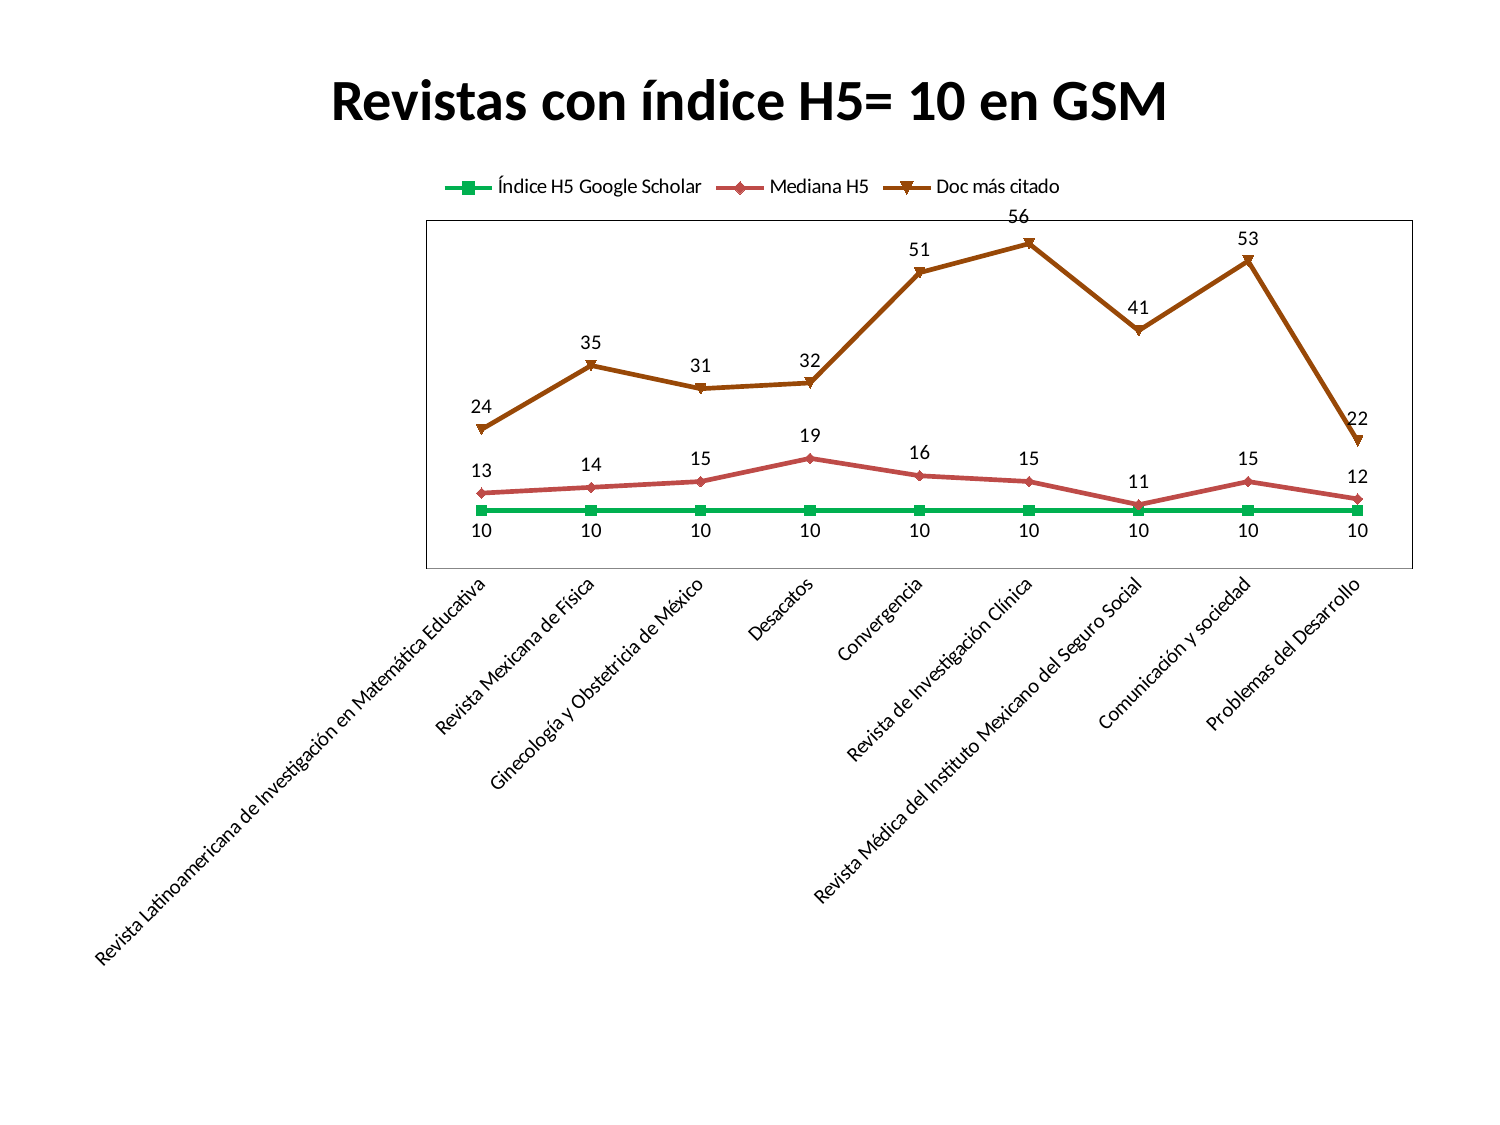

# Revistas con índice H5= 10 en GSM

### Chart

| Category |  |  |  |
|---|---|---|---|
| Revista Latinoamericana de Investigación en Matemática Educativa | 10.0 | 13.0 | 24.0 |
| Revista Mexicana de Física | 10.0 | 14.0 | 35.0 |
| Ginecología y Obstetricia de México | 10.0 | 15.0 | 31.0 |
| Desacatos | 10.0 | 19.0 | 32.0 |
| Convergencia | 10.0 | 16.0 | 51.0 |
| Revista de Investigación Clínica | 10.0 | 15.0 | 56.0 |
| Revista Médica del Instituto Mexicano del Seguro Social | 10.0 | 11.0 | 41.0 |
| Comunicación y sociedad | 10.0 | 15.0 | 53.0 |
| Problemas del Desarrollo | 10.0 | 12.0 | 22.0 |